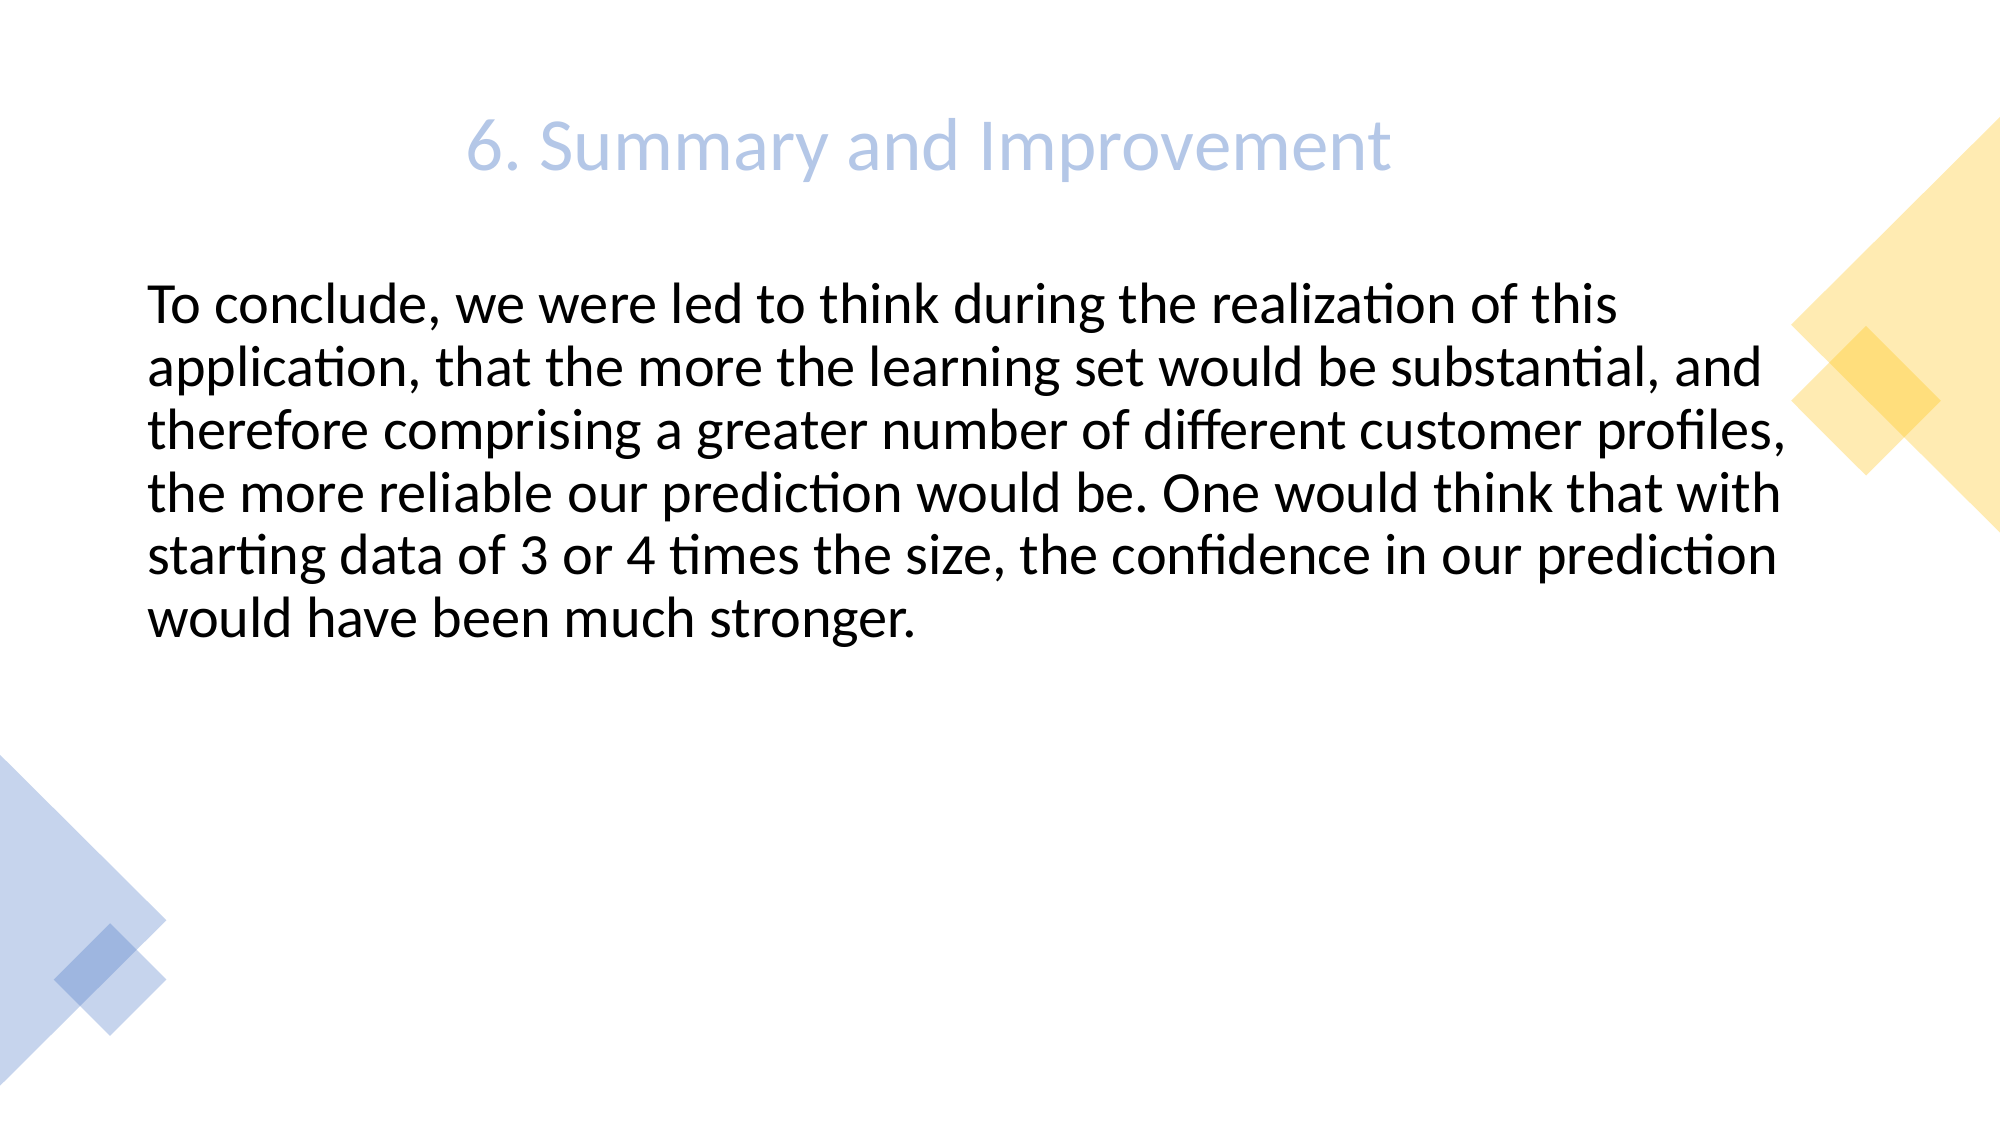

# 6. Summary and Improvement

To conclude, we were led to think during the realization of this application, that the more the learning set would be substantial, and therefore comprising a greater number of different customer profiles, the more reliable our prediction would be. One would think that with starting data of 3 or 4 times the size, the confidence in our prediction would have been much stronger.